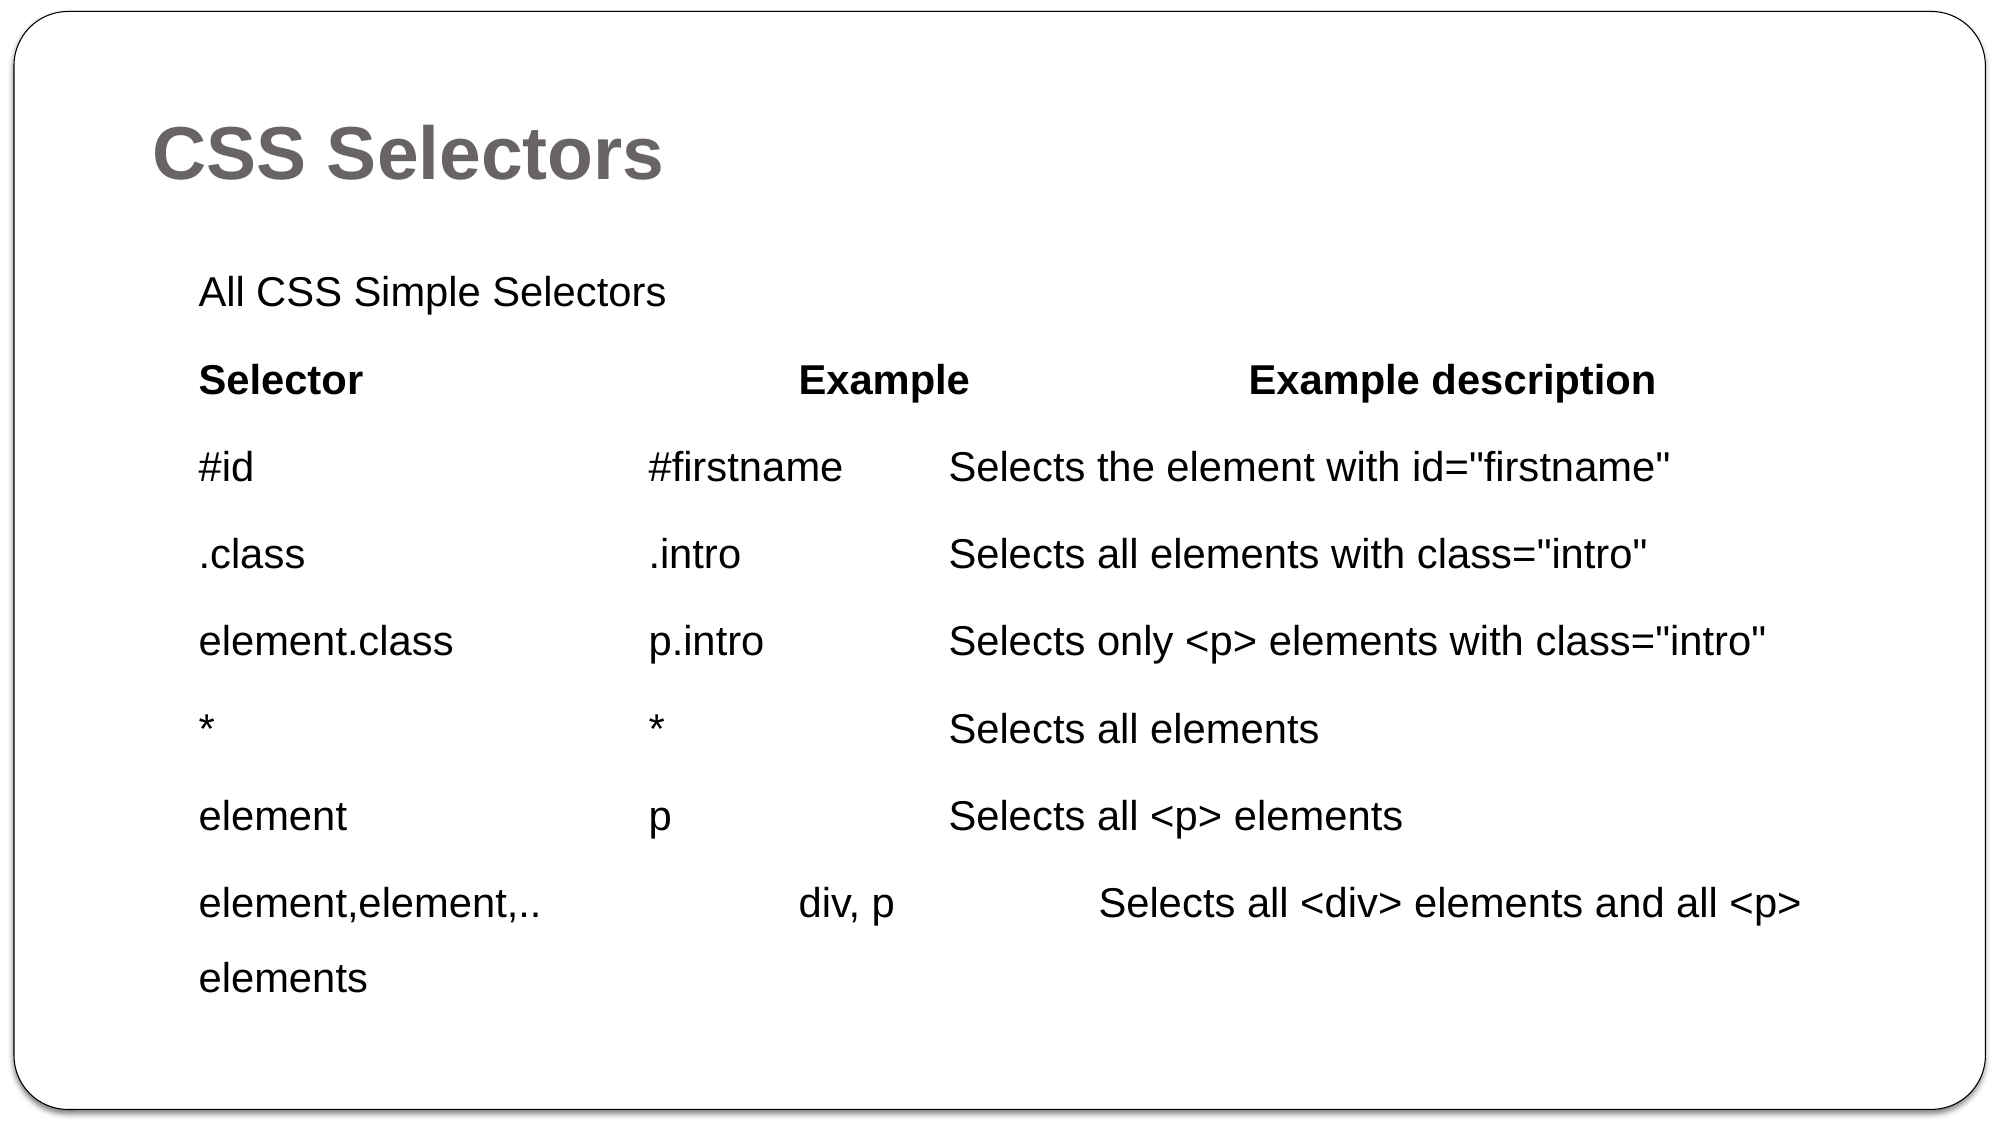

# CSS Selectors
All CSS Simple Selectors
Selector			Example		Example description
#id			#firstname	Selects the element with id="firstname"
.class			.intro		Selects all elements with class="intro"
element.class		p.intro		Selects only <p> elements with class="intro"
*			*		Selects all elements
element			p		Selects all <p> elements
element,element,..		div, p		Selects all <div> elements and all <p> elements